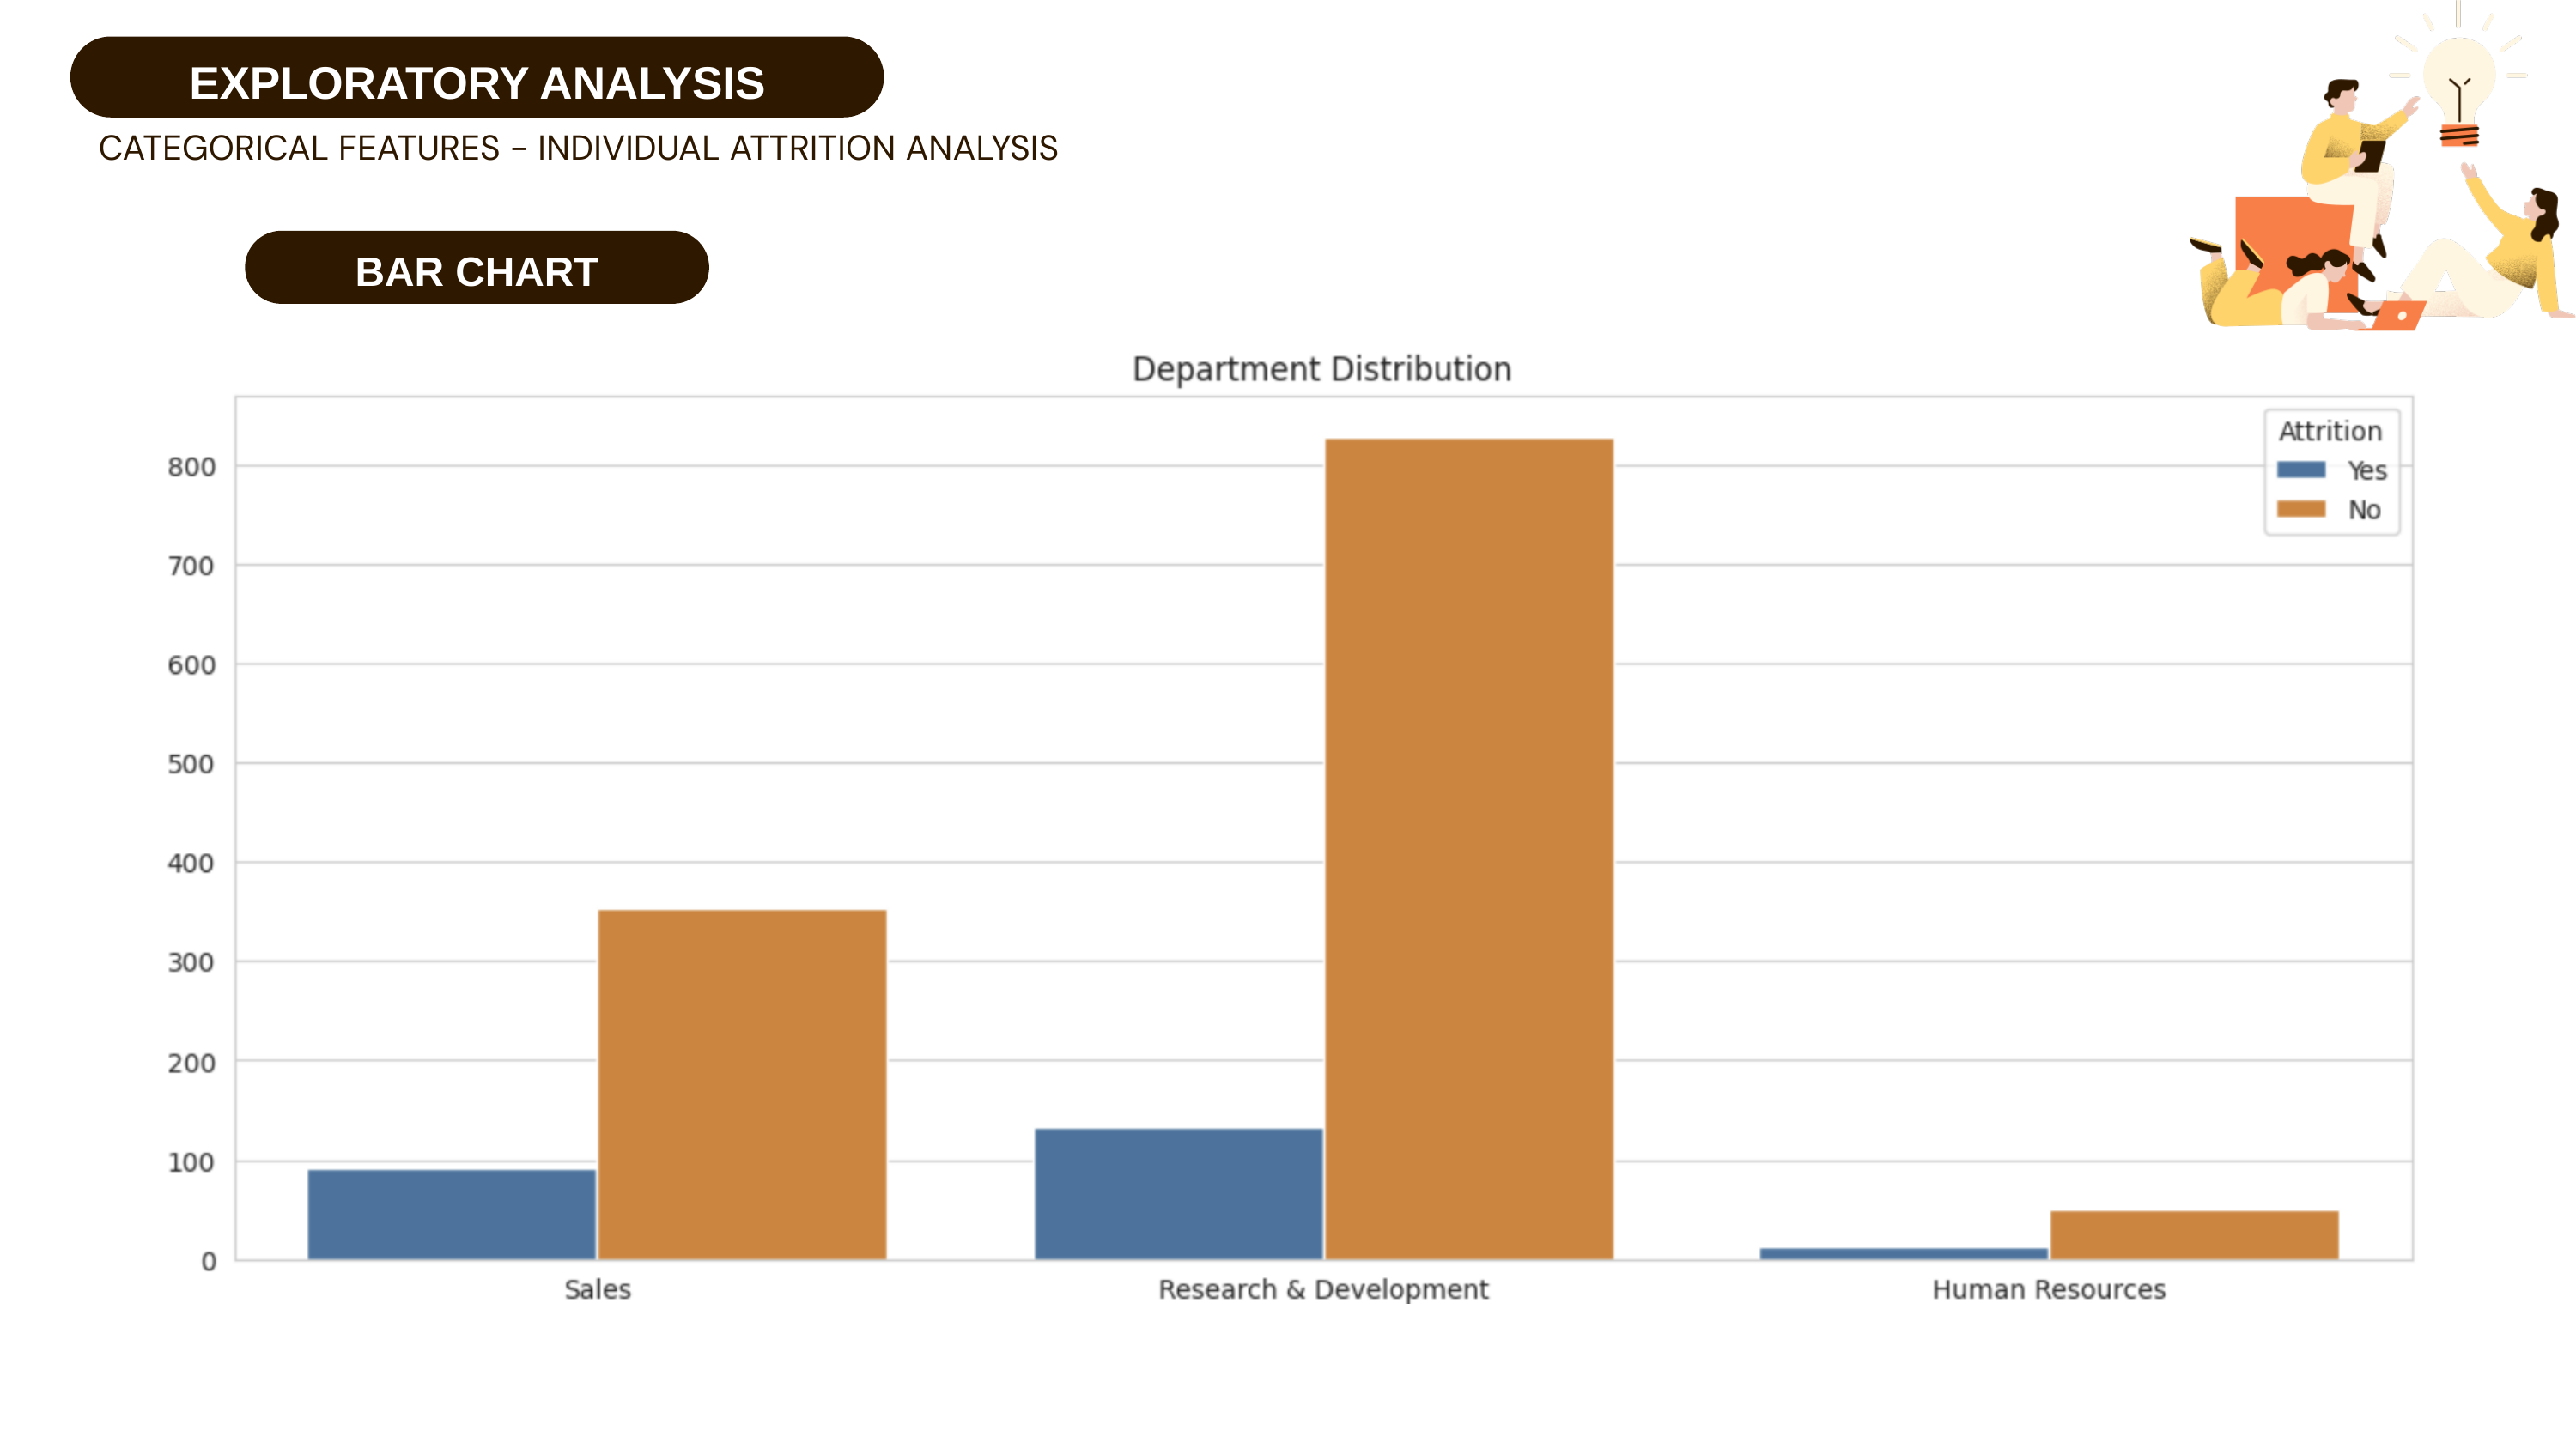

EXPLORATORY ANALYSIS
CATEGORICAL FEATURES - INDIVIDUAL ATTRITION ANALYSIS

BAR CHART